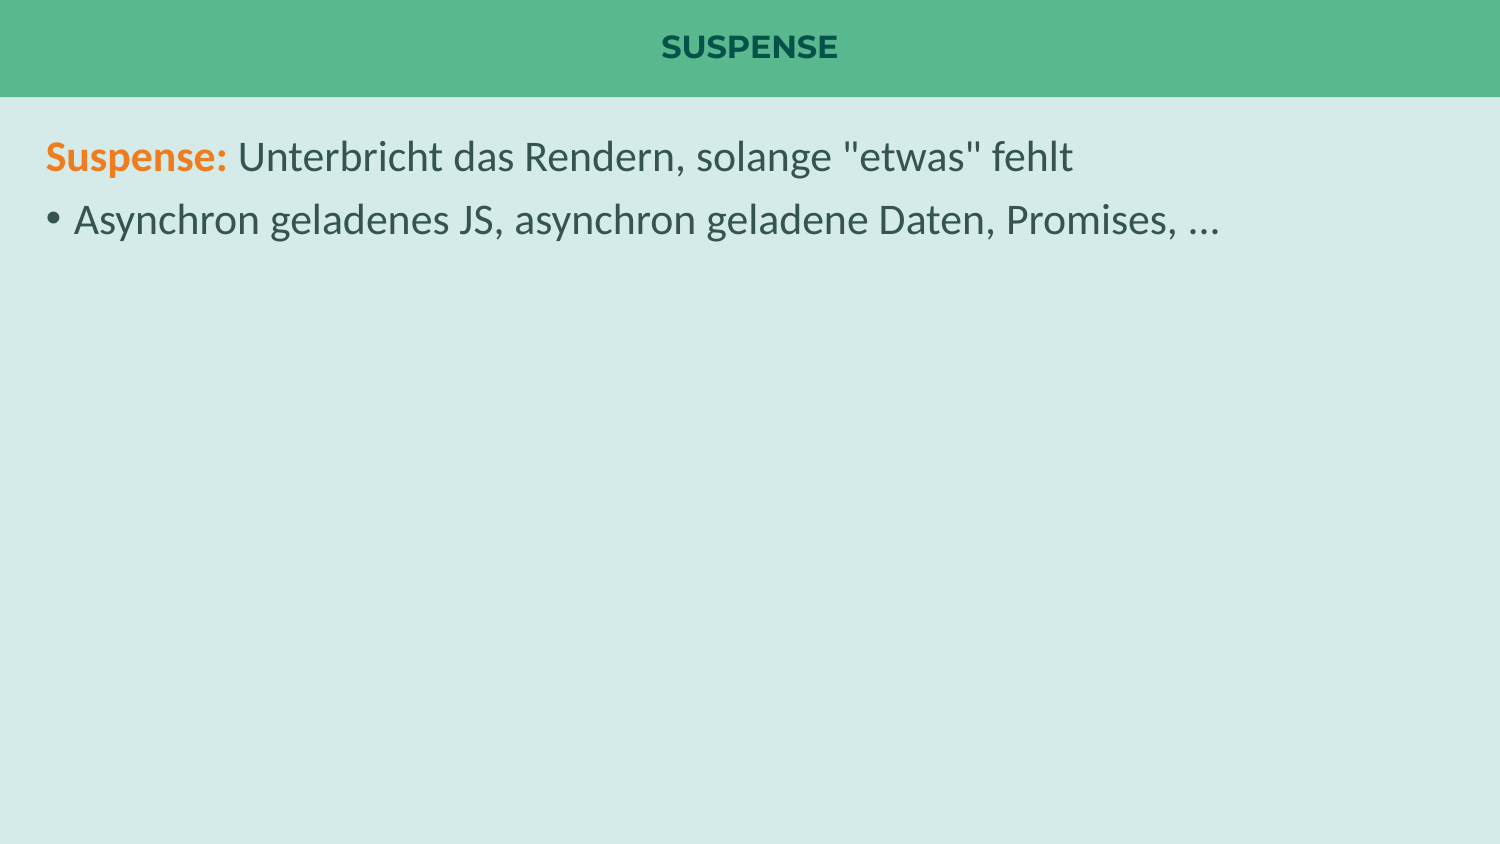

# suspense
Suspense: Unterbricht das Rendern, solange "etwas" fehlt
Asynchron geladenes JS, asynchron geladene Daten, Promises, ...